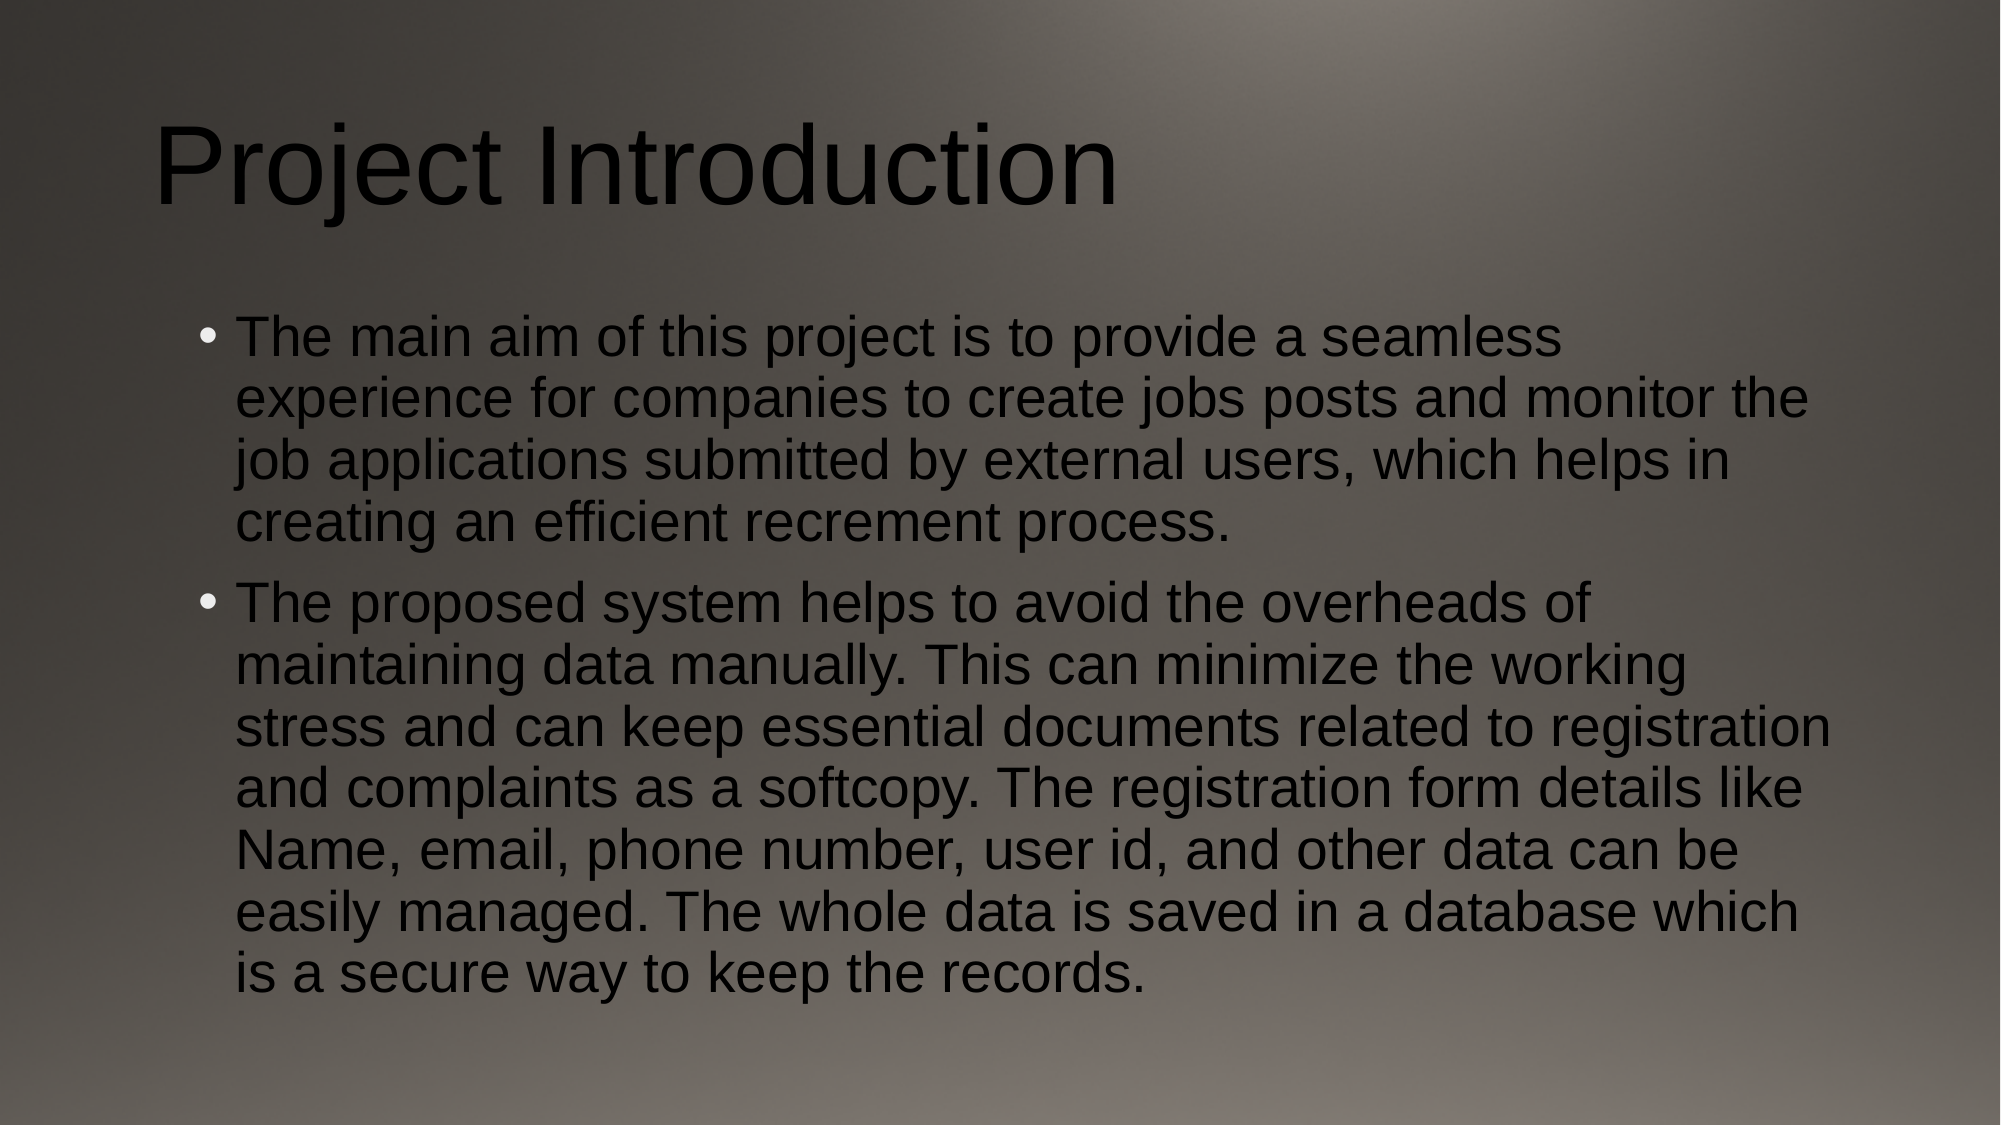

# Project Introduction
The main aim of this project is to provide a seamless experience for companies to create jobs posts and monitor the job applications submitted by external users, which helps in creating an efficient recrement process.
The proposed system helps to avoid the overheads of maintaining data manually. This can minimize the working stress and can keep essential documents related to registration and complaints as a softcopy. The registration form details like Name, email, phone number, user id, and other data can be easily managed. The whole data is saved in a database which is a secure way to keep the records.